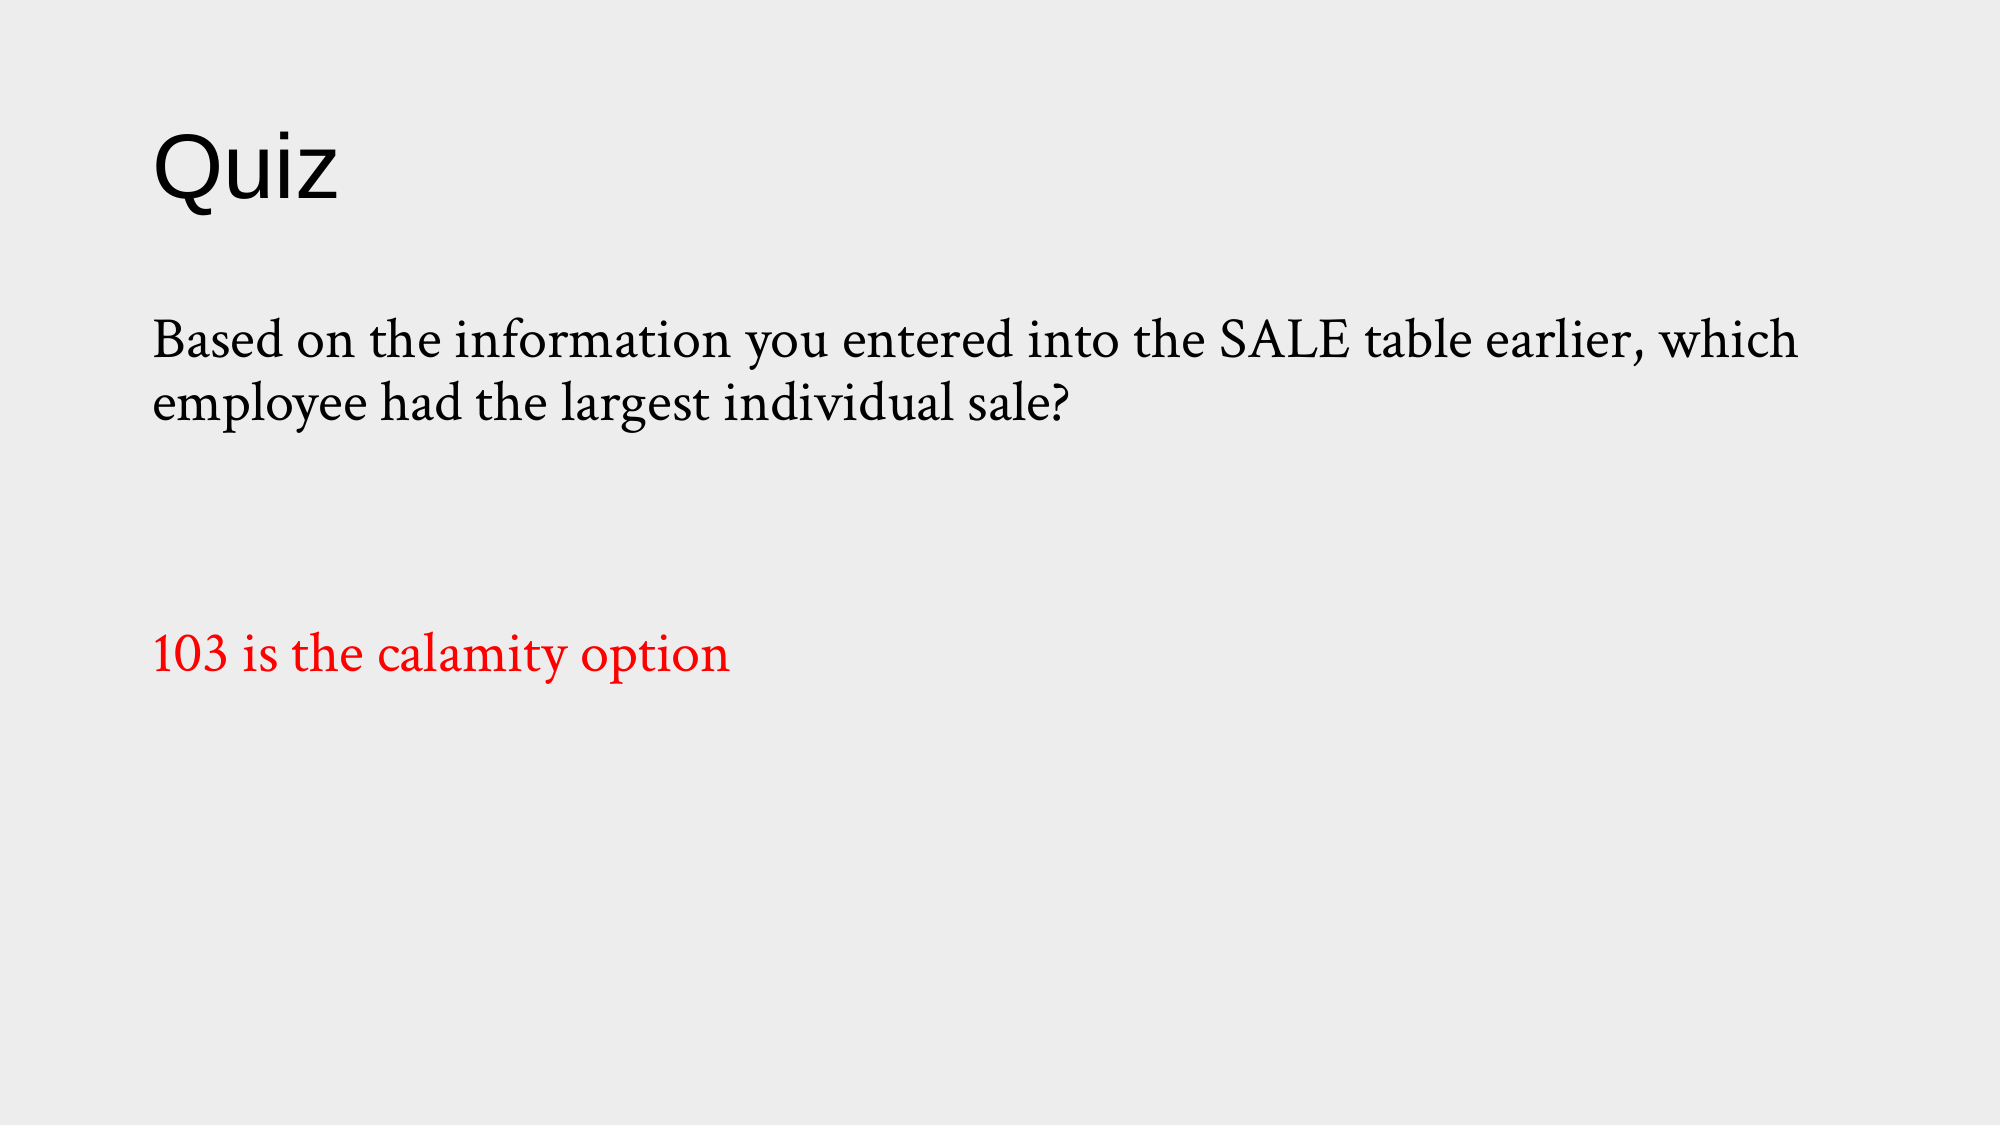

# Quiz
Based on the information you entered into the SALE table earlier, which employee had the largest individual sale?

103 is the calamity option